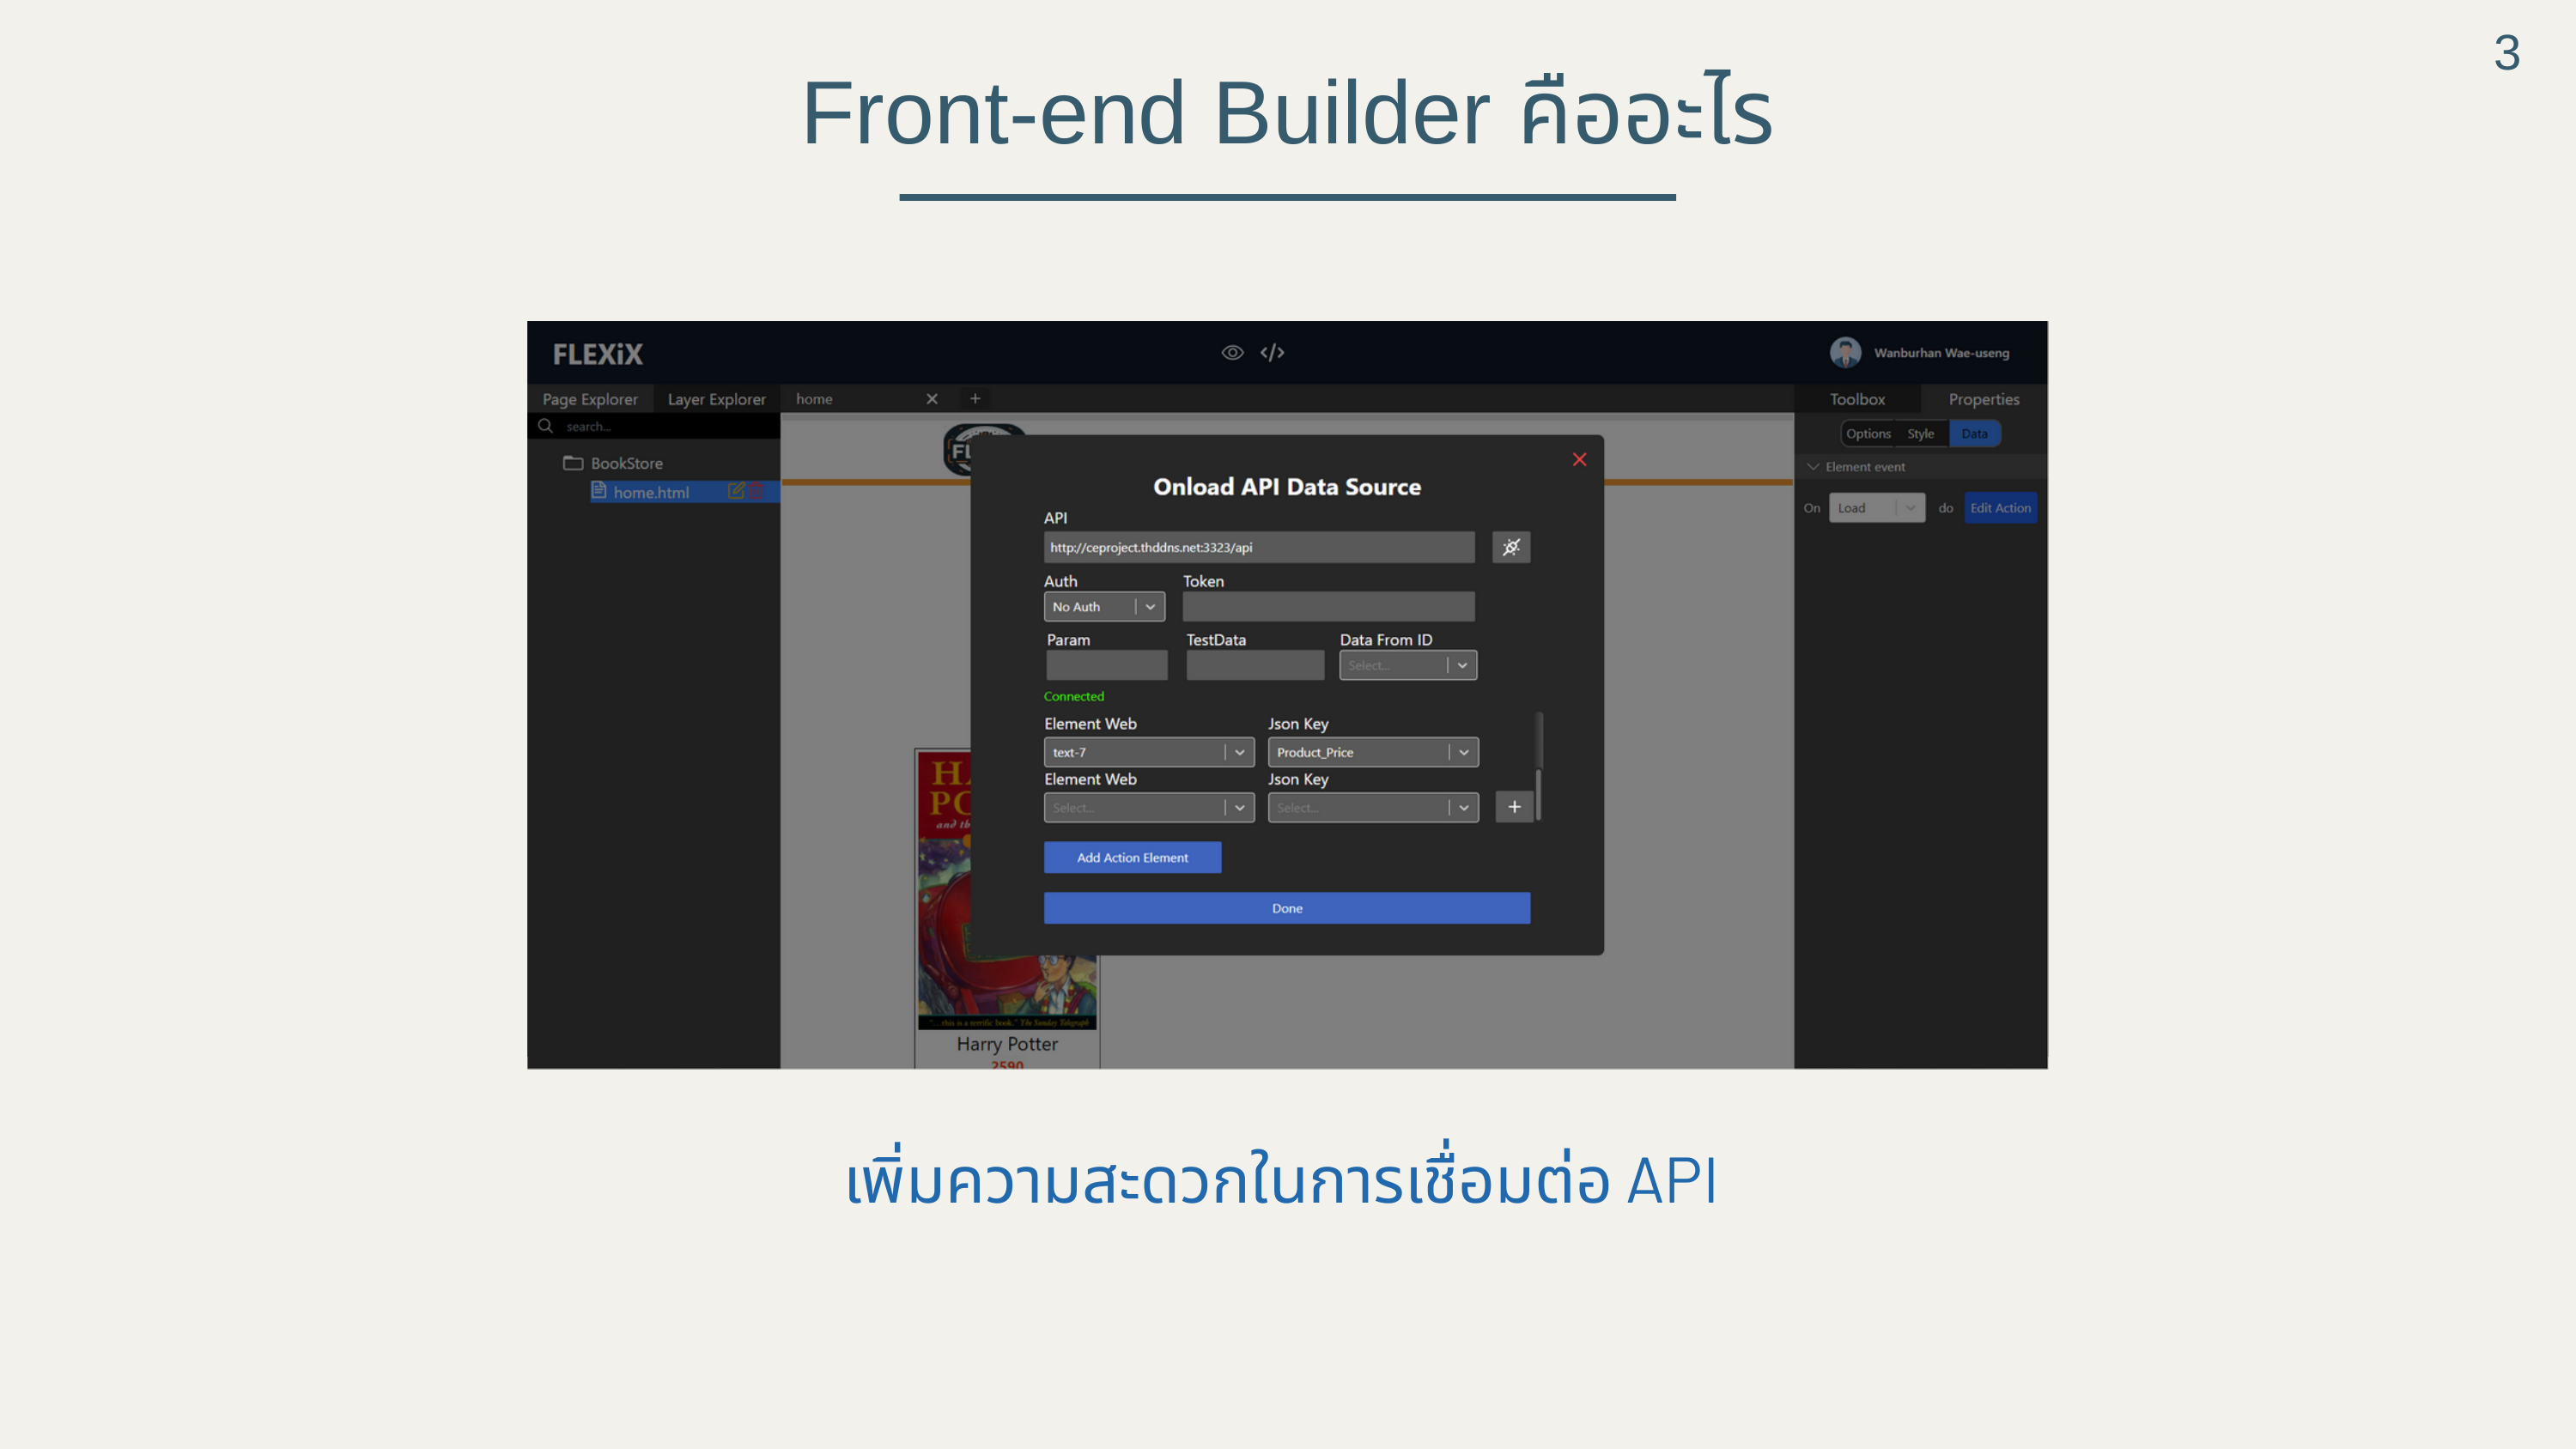

3
Front-end Builder คืออะไร

เพิ่มความสะดวกในการเชื่อมต่อ API